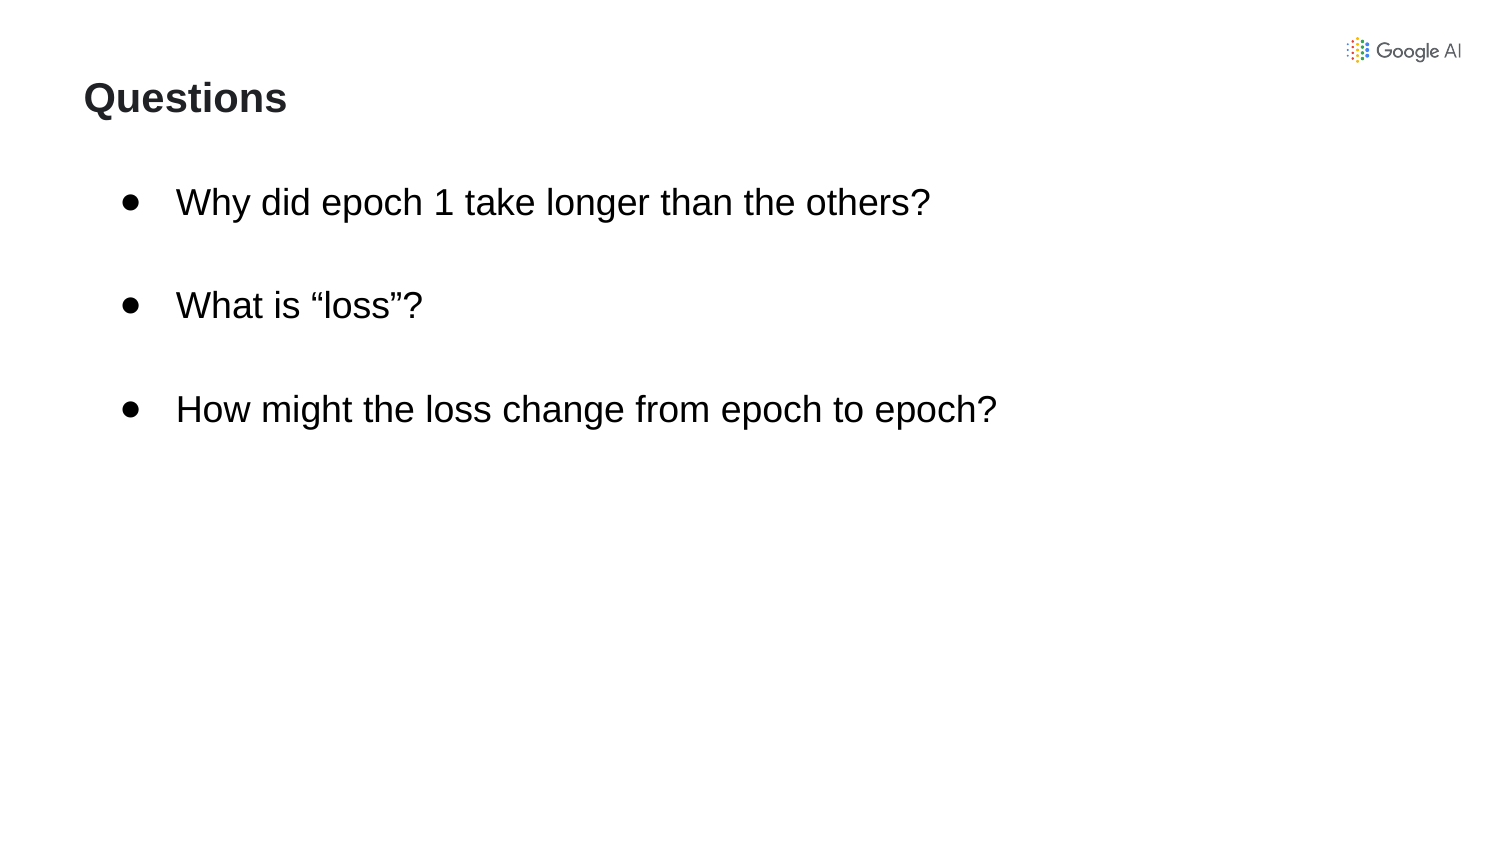

# Questions
Why did epoch 1 take longer than the others?

What is “loss”?

How might the loss change from epoch to epoch?